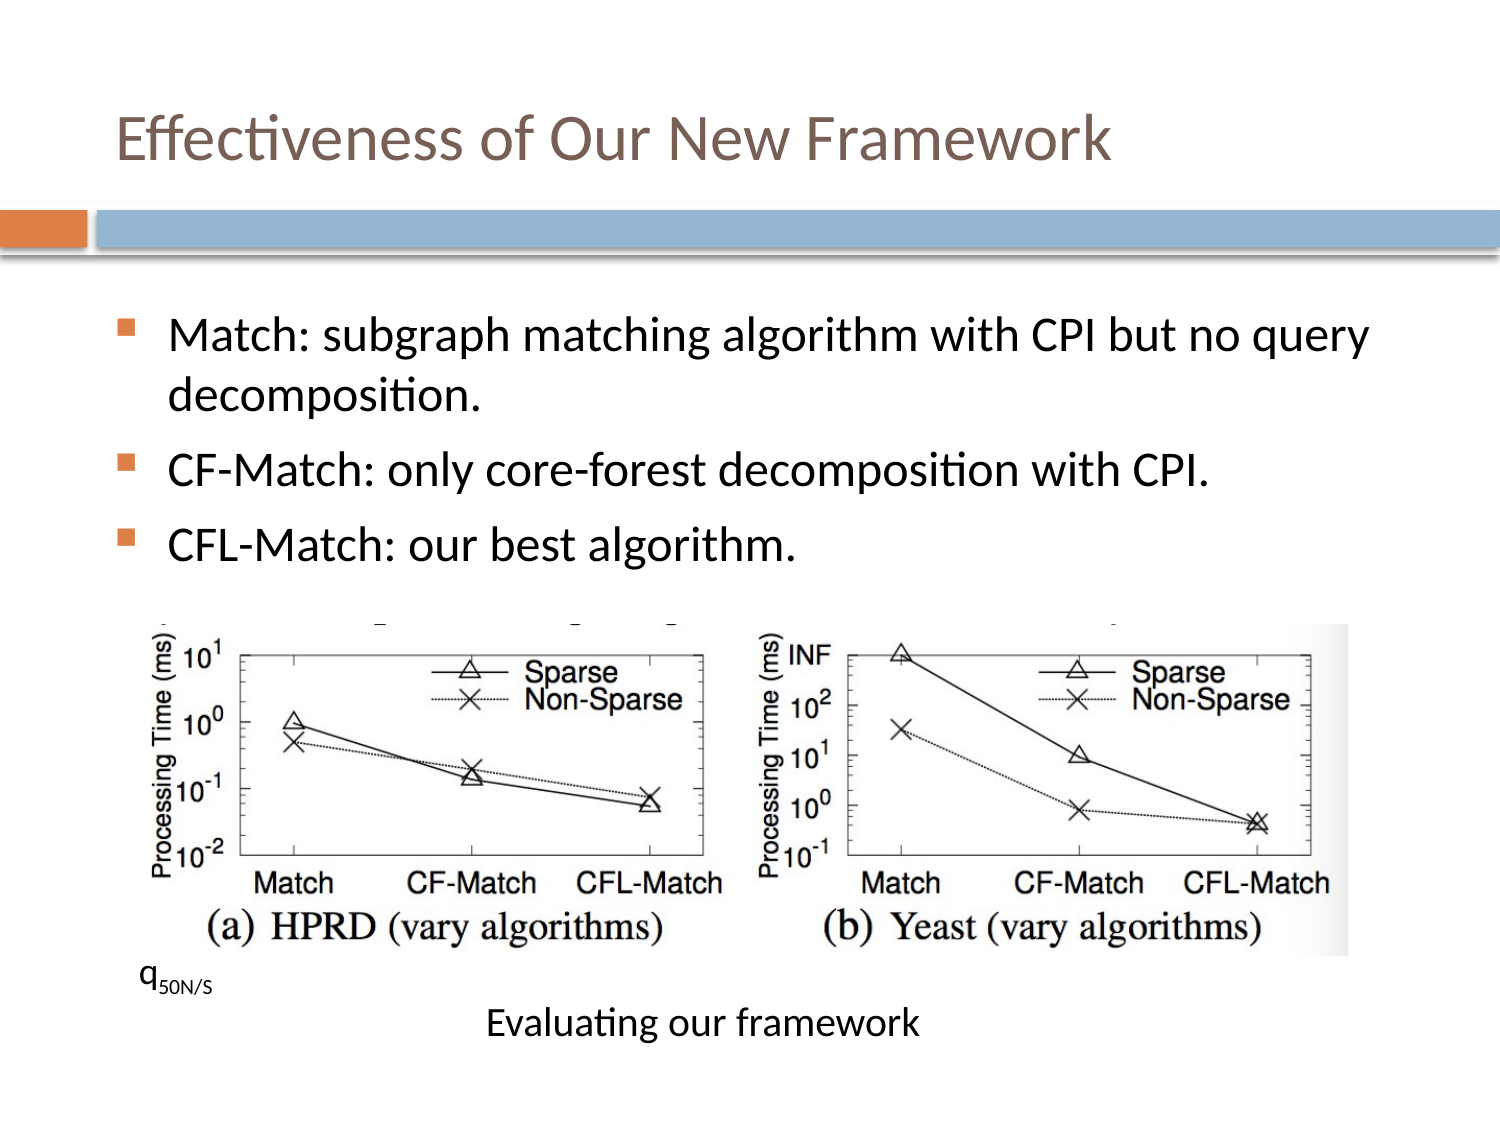

# Effectiveness of Our New Framework

Match: subgraph matching algorithm with CPI but no query  decomposition.
CF-Match: only core-forest decomposition with CPI.
CFL-Match: our best algorithm.

q50N/S
Evaluating our framework